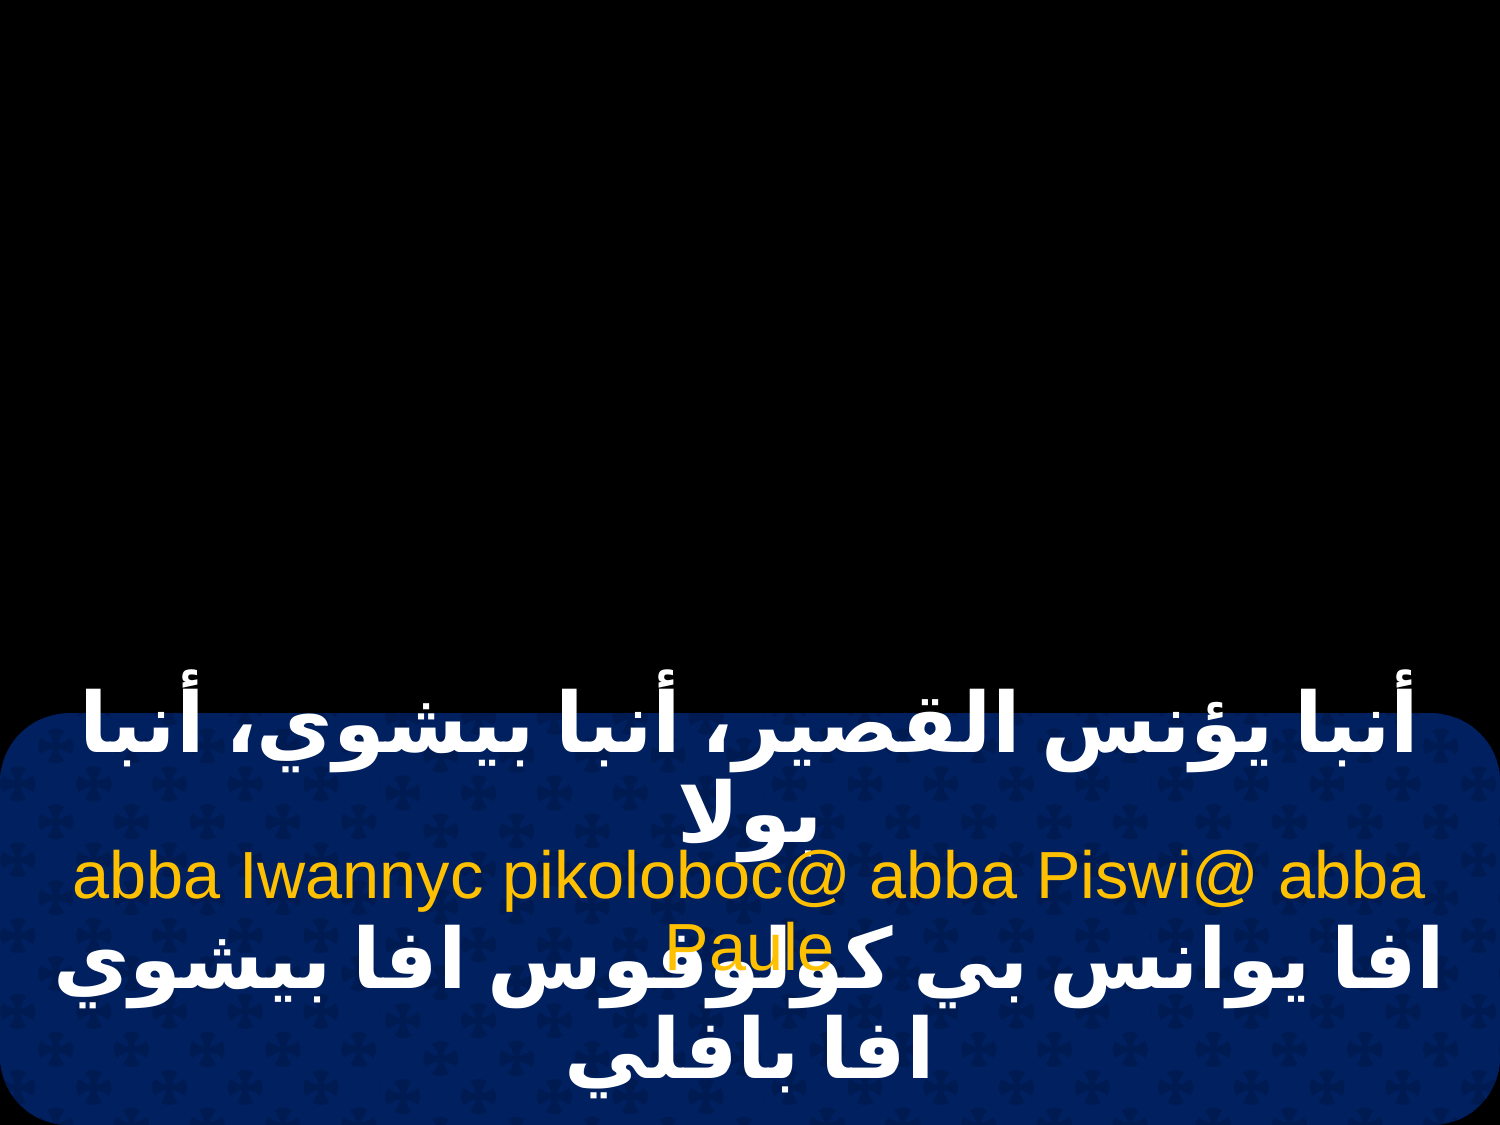

# أنبا يؤنس القصير، أنبا بيشوي، أنبا بولا
abba Iwannyc pikoloboc@ abba Piswi@ abba Paule
افا يوانس بي كولوفوس افا بيشوي افا بافلي